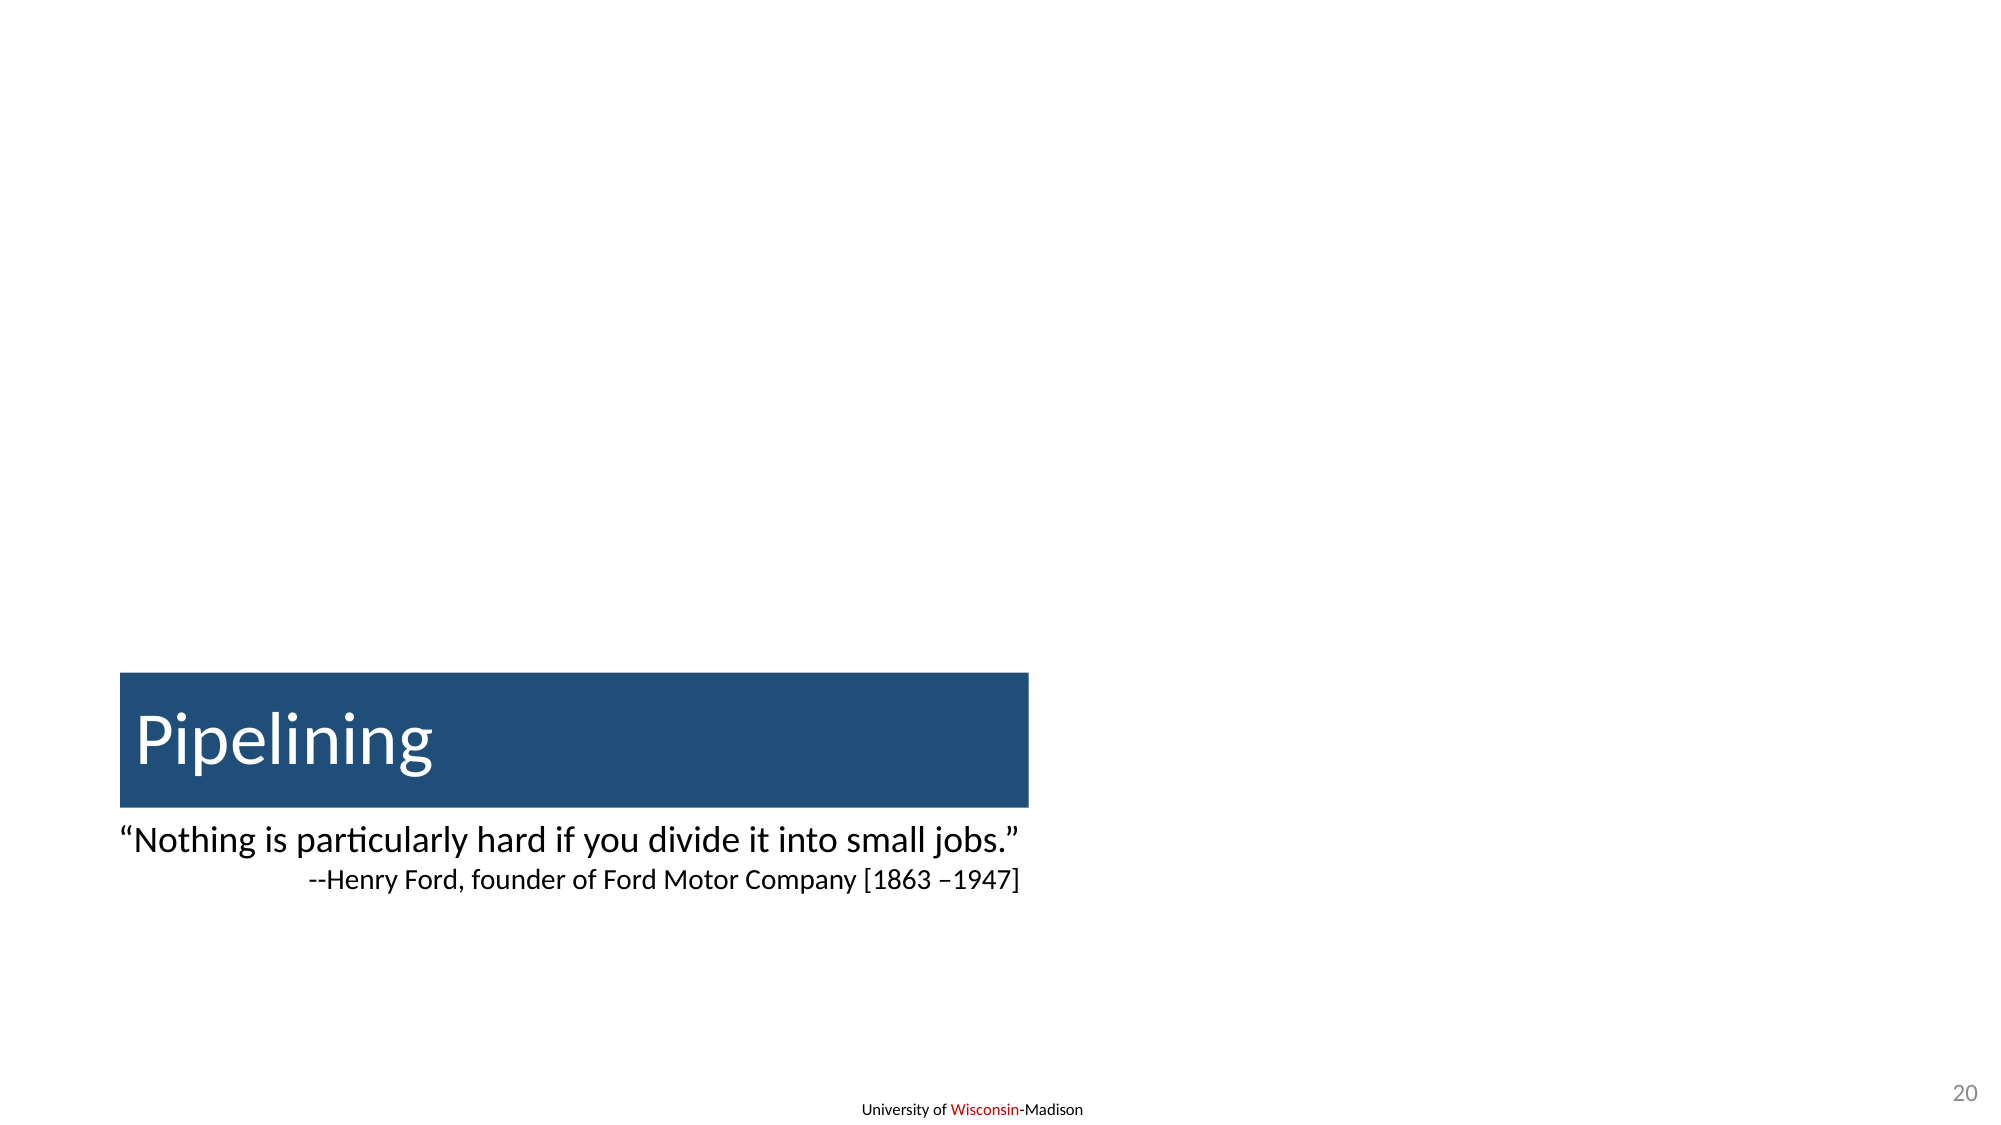

# Pipelining
“Nothing is particularly hard if you divide it into small jobs.”
--Henry Ford, founder of Ford Motor Company [1863 –1947]
20